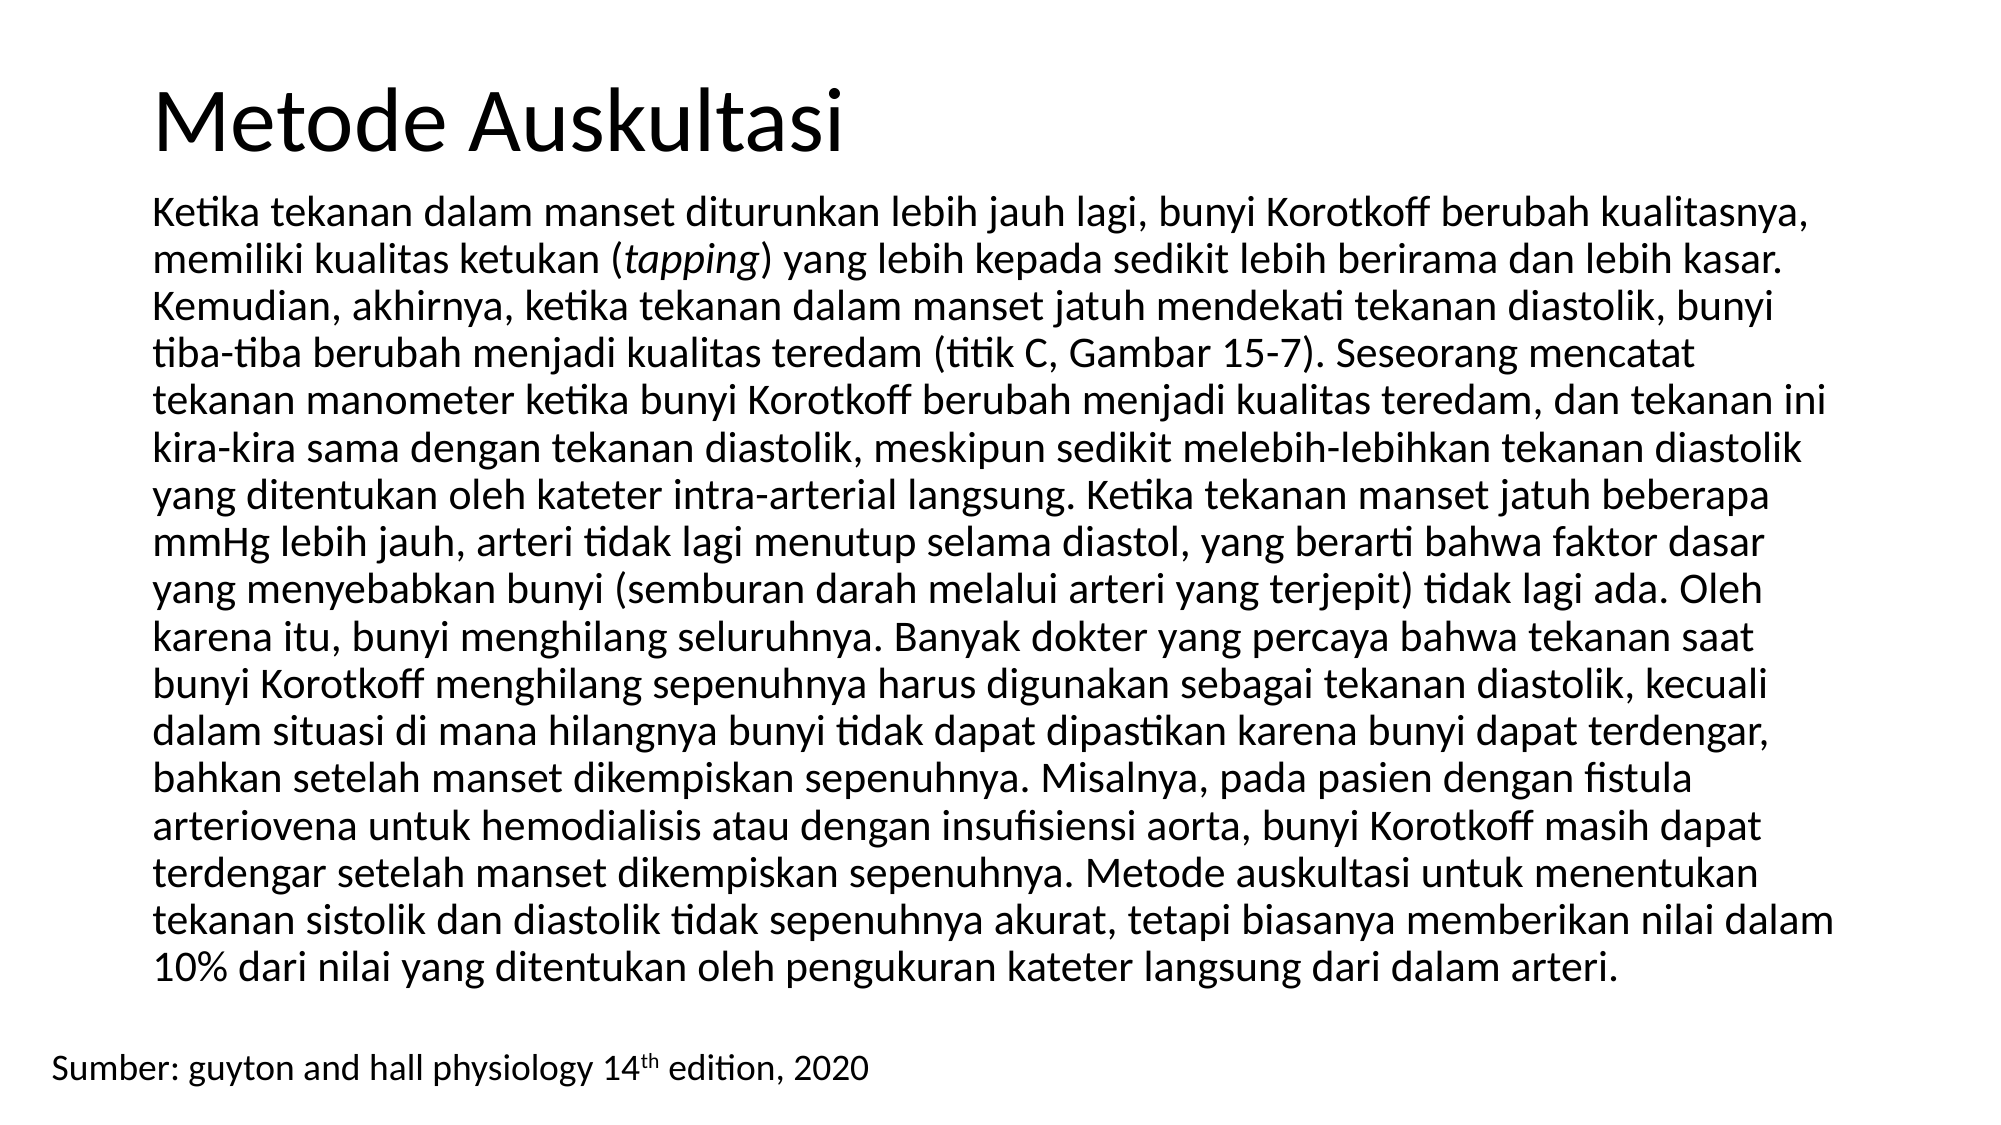

# Metode Auskultasi
Ketika tekanan dalam manset diturunkan lebih jauh lagi, bunyi Korotkoff berubah kualitasnya, memiliki kualitas ketukan (tapping) yang lebih kepada sedikit lebih berirama dan lebih kasar. Kemudian, akhirnya, ketika tekanan dalam manset jatuh mendekati tekanan diastolik, bunyi tiba-tiba berubah menjadi kualitas teredam (titik C, Gambar 15-7). Seseorang mencatat tekanan manometer ketika bunyi Korotkoff berubah menjadi kualitas teredam, dan tekanan ini kira-kira sama dengan tekanan diastolik, meskipun sedikit melebih-lebihkan tekanan diastolik yang ditentukan oleh kateter intra-arterial langsung. Ketika tekanan manset jatuh beberapa mmHg lebih jauh, arteri tidak lagi menutup selama diastol, yang berarti bahwa faktor dasar yang menyebabkan bunyi (semburan darah melalui arteri yang terjepit) tidak lagi ada. Oleh karena itu, bunyi menghilang seluruhnya. Banyak dokter yang percaya bahwa tekanan saat bunyi Korotkoff menghilang sepenuhnya harus digunakan sebagai tekanan diastolik, kecuali dalam situasi di mana hilangnya bunyi tidak dapat dipastikan karena bunyi dapat terdengar, bahkan setelah manset dikempiskan sepenuhnya. Misalnya, pada pasien dengan fistula arteriovena untuk hemodialisis atau dengan insufisiensi aorta, bunyi Korotkoff masih dapat terdengar setelah manset dikempiskan sepenuhnya. Metode auskultasi untuk menentukan tekanan sistolik dan diastolik tidak sepenuhnya akurat, tetapi biasanya memberikan nilai dalam 10% dari nilai yang ditentukan oleh pengukuran kateter langsung dari dalam arteri.
Sumber: guyton and hall physiology 14th edition, 2020